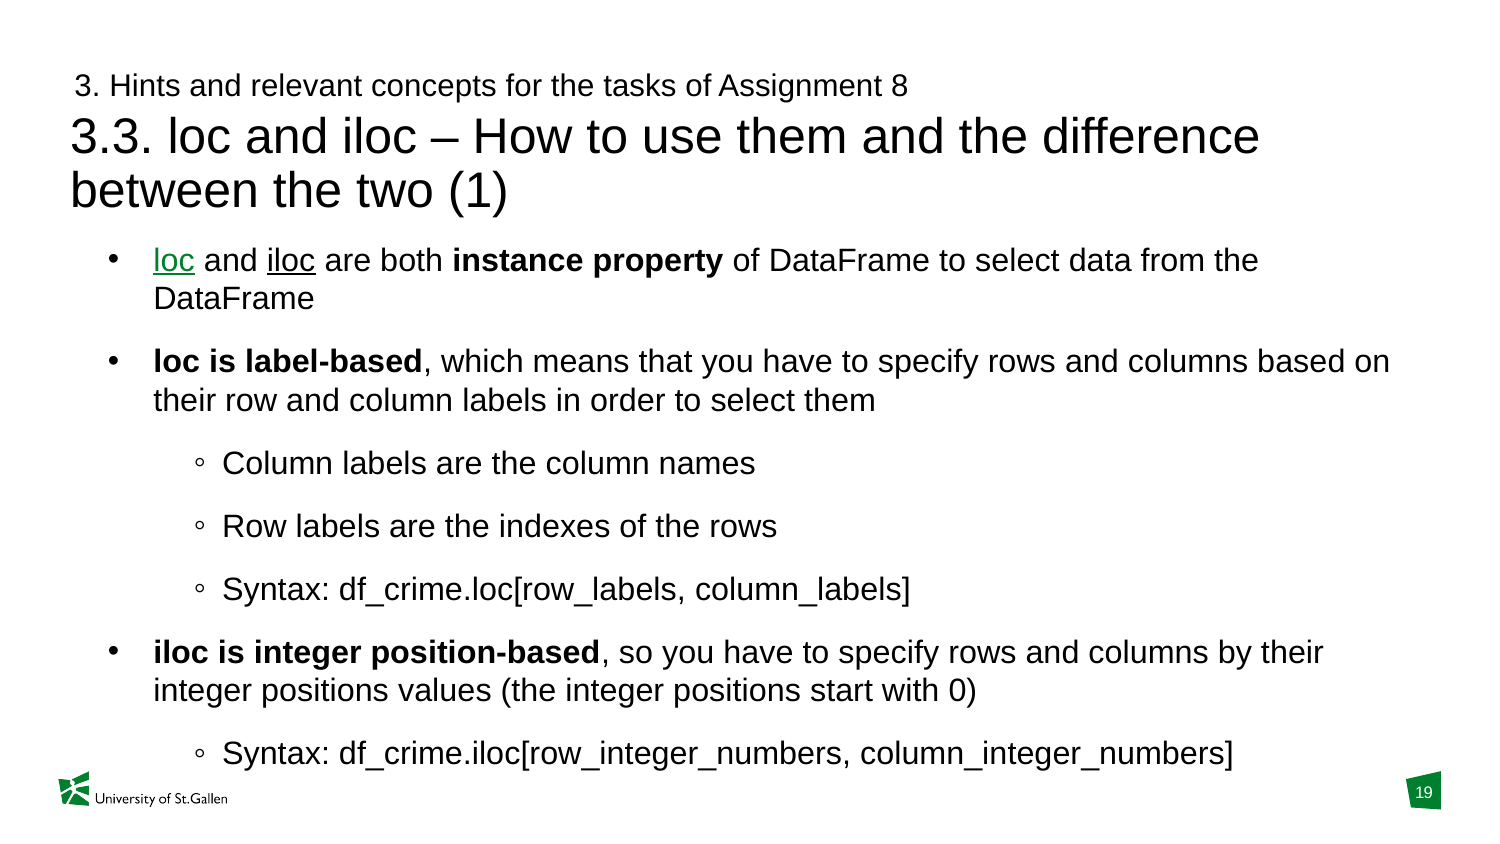

3. Hints and relevant concepts for the tasks of Assignment 8

# 3.3. loc and iloc – How to use them and the difference between the two (1)
loc and iloc are both instance property of DataFrame to select data from the DataFrame
loc is label-based, which means that you have to specify rows and columns based on their row and column labels in order to select them
Column labels are the column names
Row labels are the indexes of the rows
Syntax: df_crime.loc[row_labels, column_labels]
iloc is integer position-based, so you have to specify rows and columns by their integer positions values (the integer positions start with 0)
Syntax: df_crime.iloc[row_integer_numbers, column_integer_numbers]
19